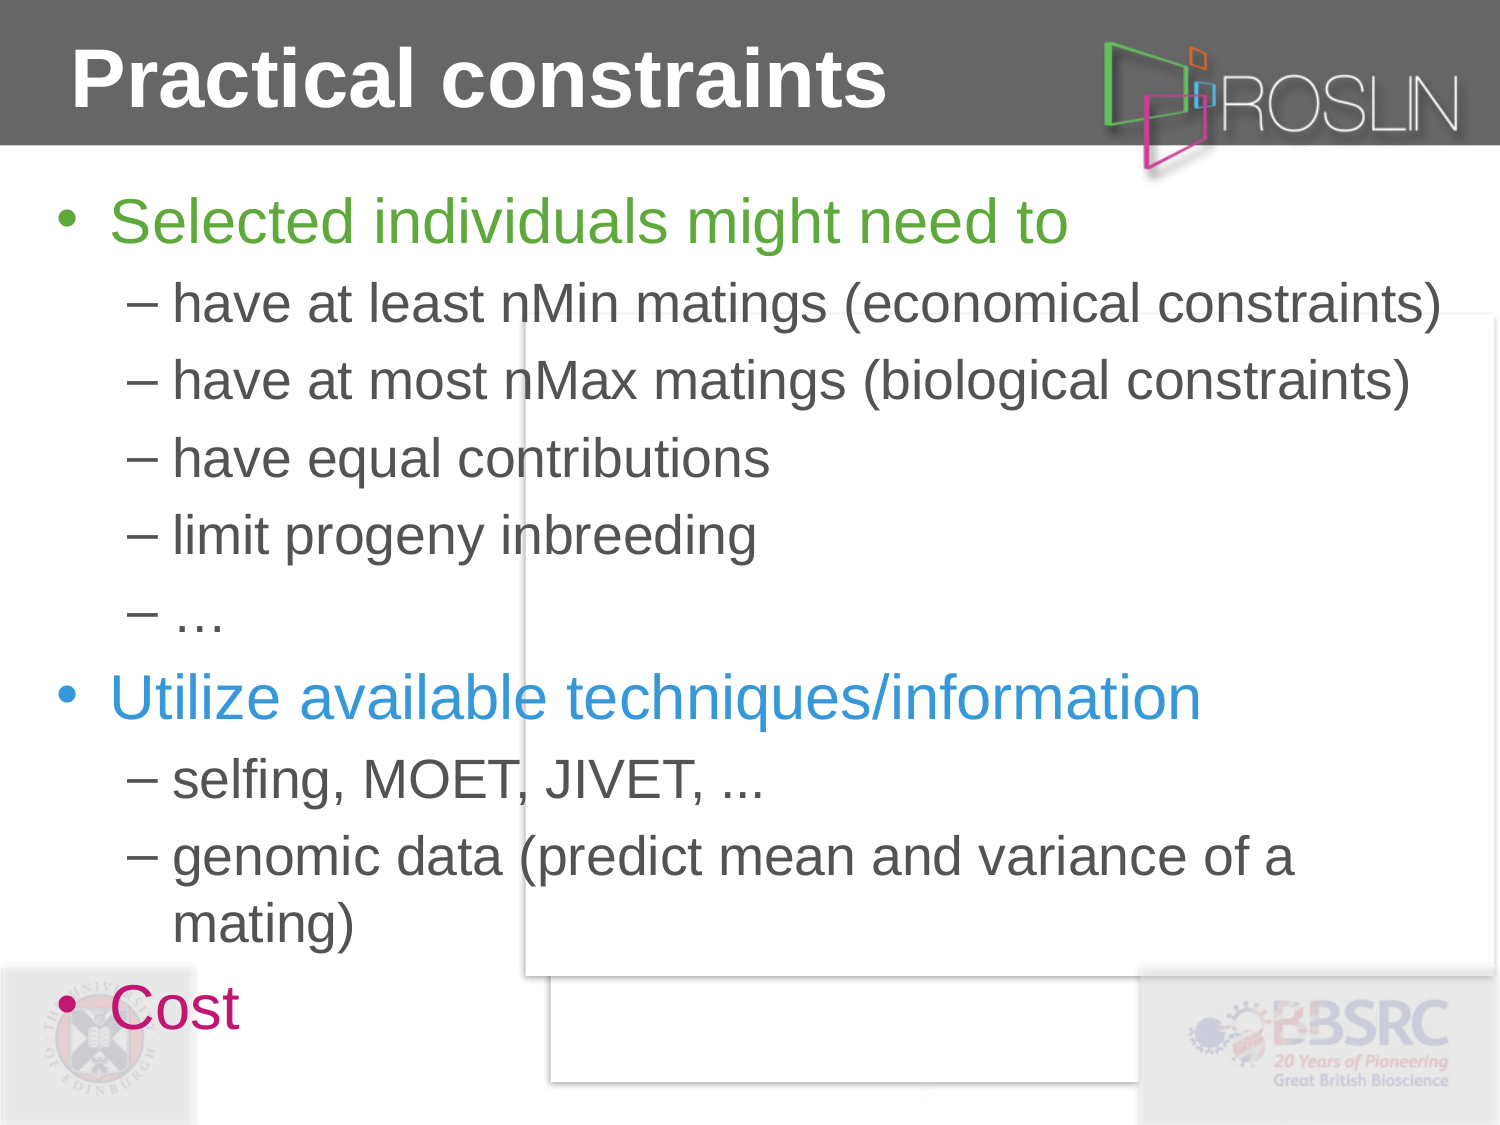

# Practical constraints
Selected individuals might need to
have at least nMin matings (economical constraints)
have at most nMax matings (biological constraints)
have equal contributions
limit progeny inbreeding
…
Utilize available techniques/information
selfing, MOET, JIVET, ...
genomic data (predict mean and variance of a mating)
Cost